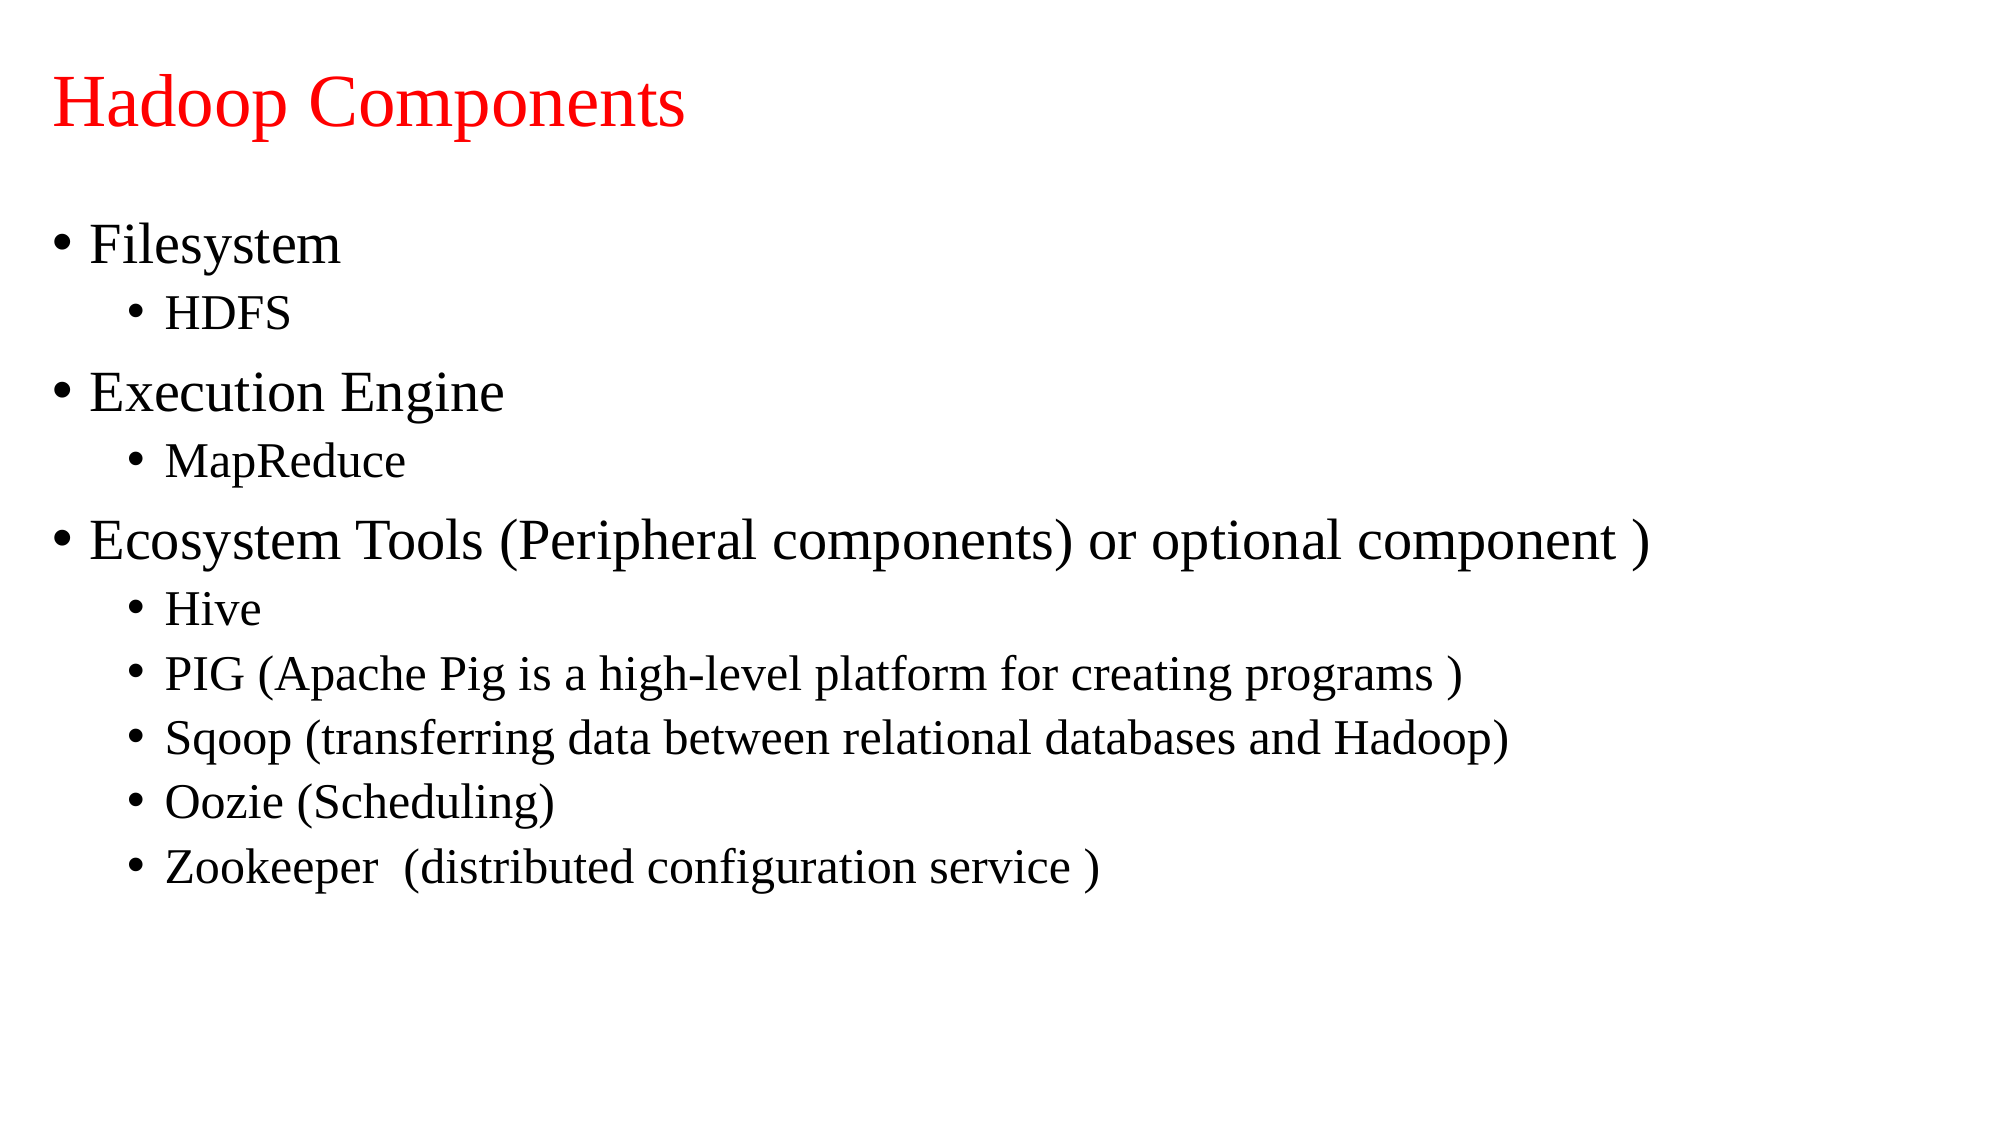

# Hadoop Components
Filesystem
HDFS
Execution Engine
MapReduce
Ecosystem Tools (Peripheral components) or optional component )
Hive
PIG (Apache Pig is a high-level platform for creating programs )
Sqoop (transferring data between relational databases and Hadoop)
Oozie (Scheduling)
Zookeeper  (distributed configuration service )